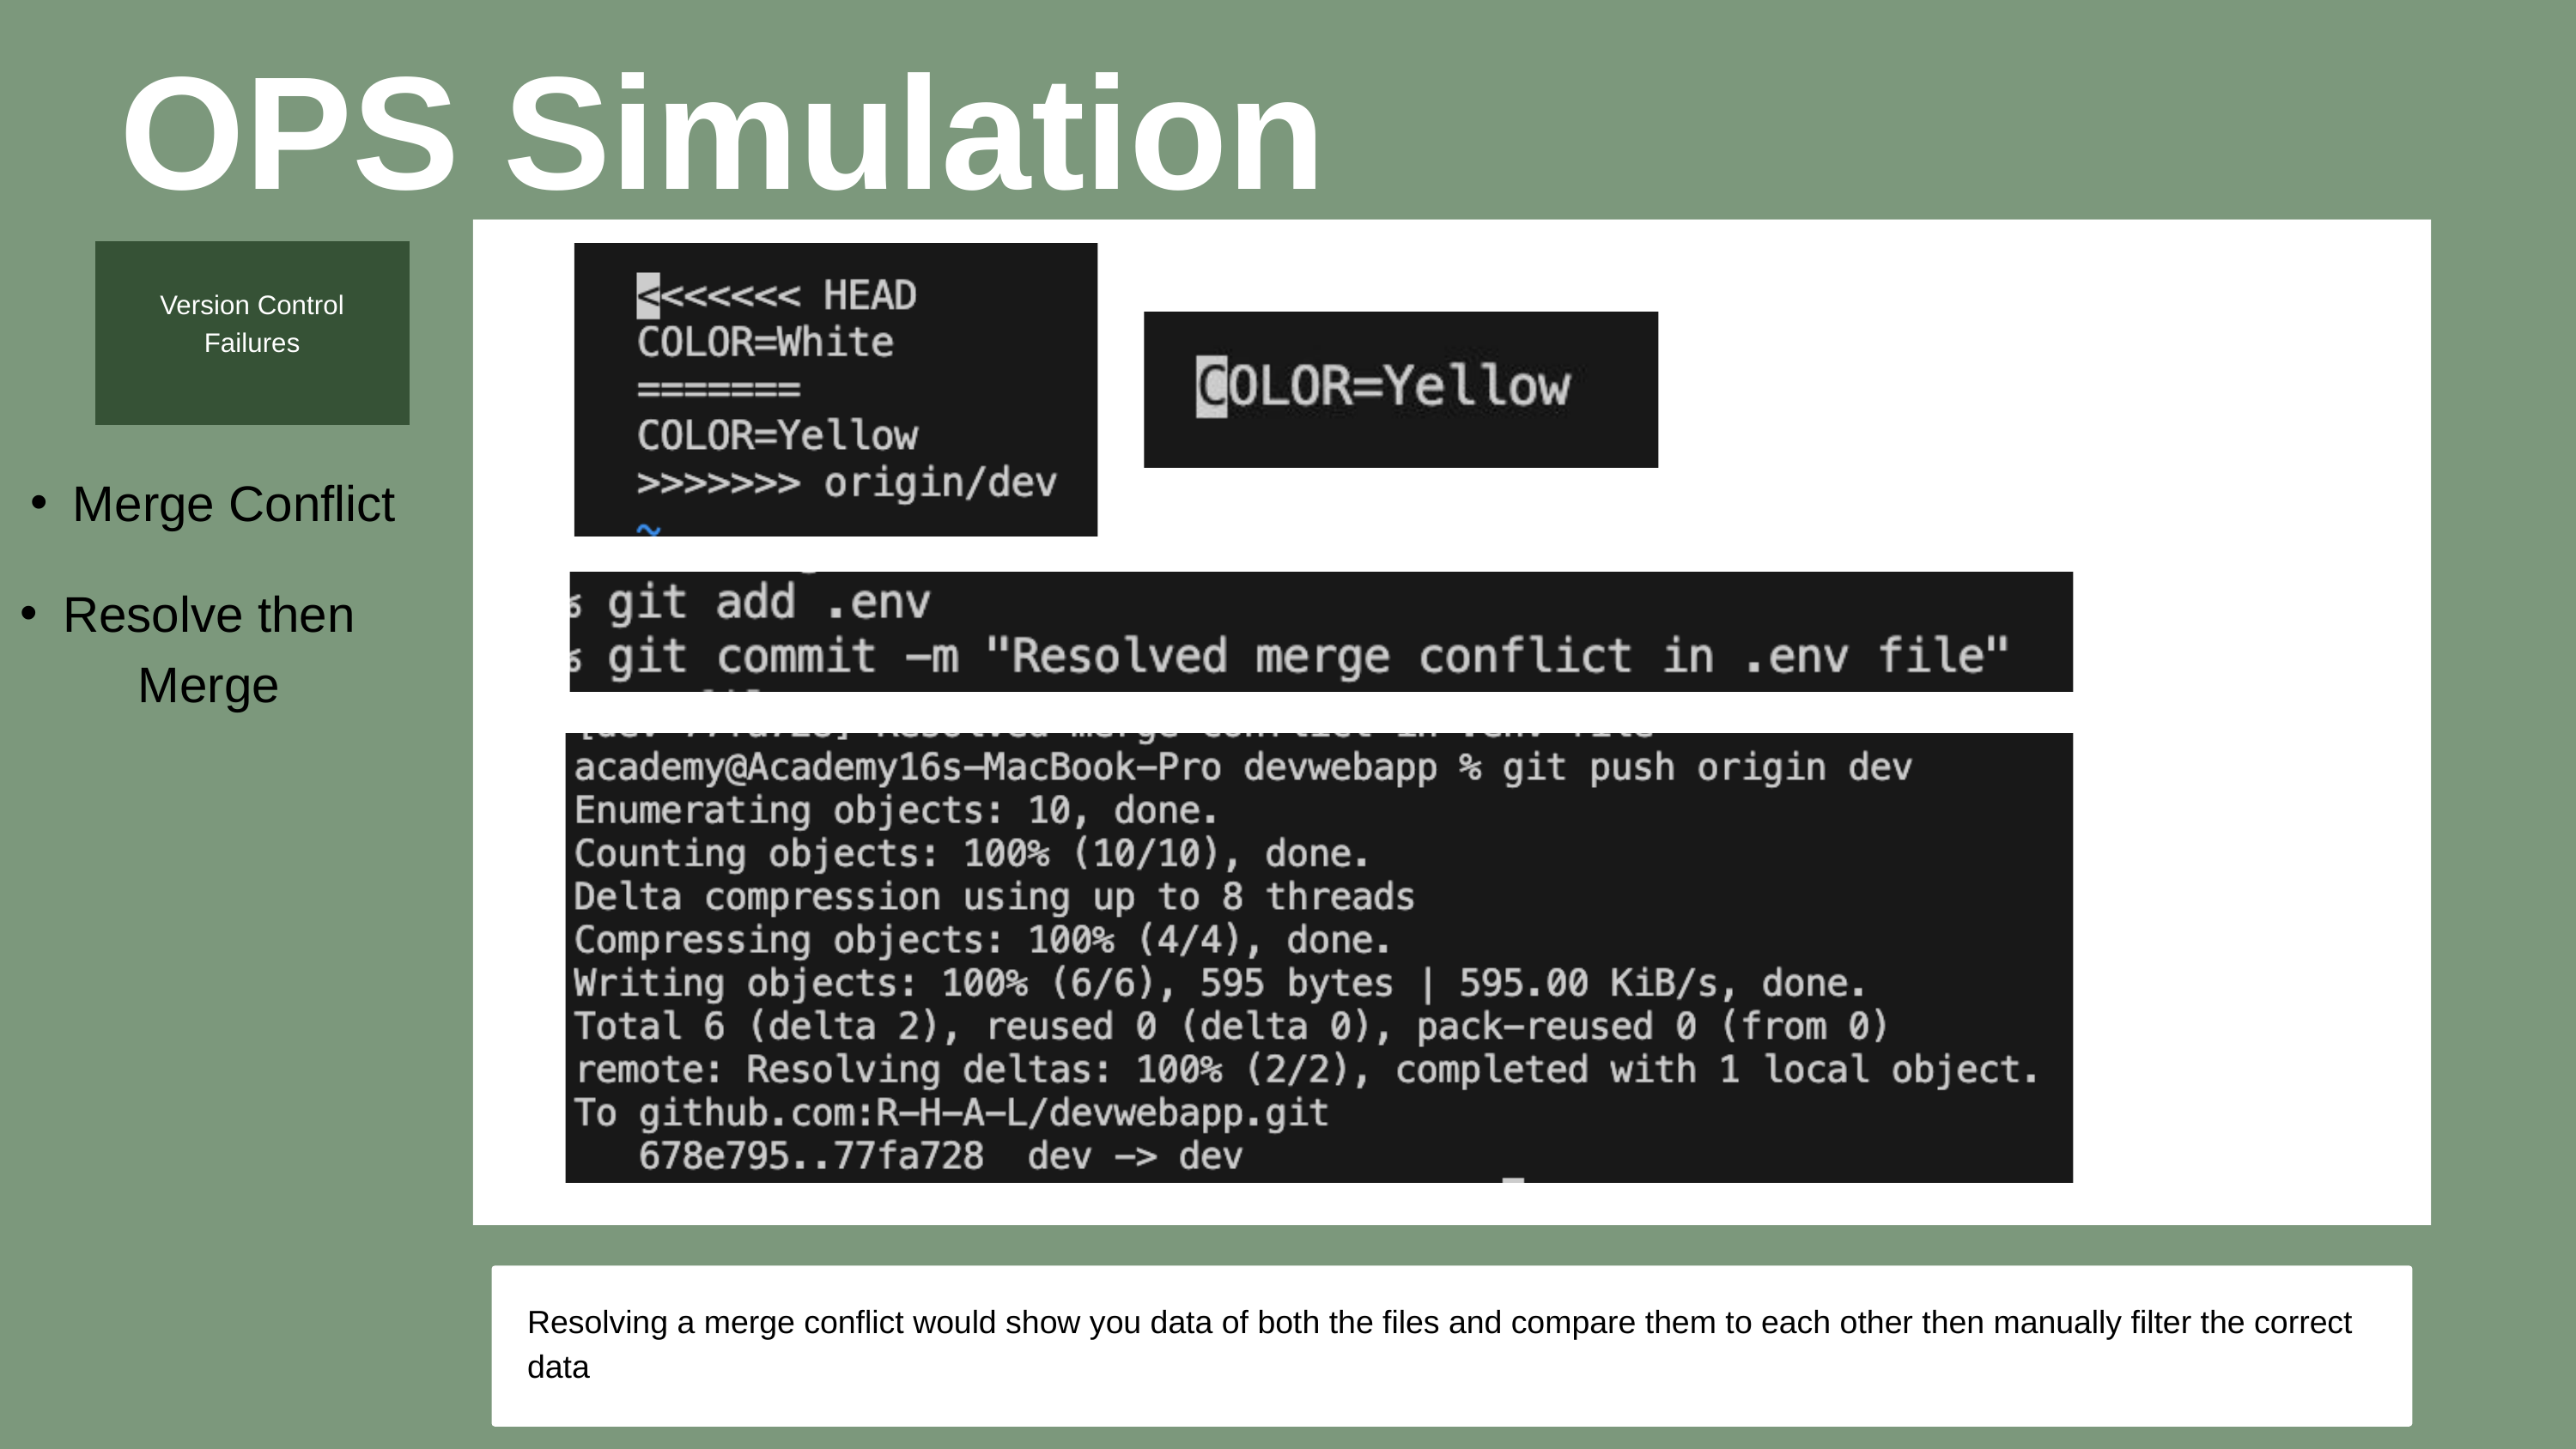

OPS Simulation

Version Control Failures

Merge Conflict

Resolve then Merge

Resolving a merge conflict would show you data of both the files and compare them to each other then manually filter the correct data